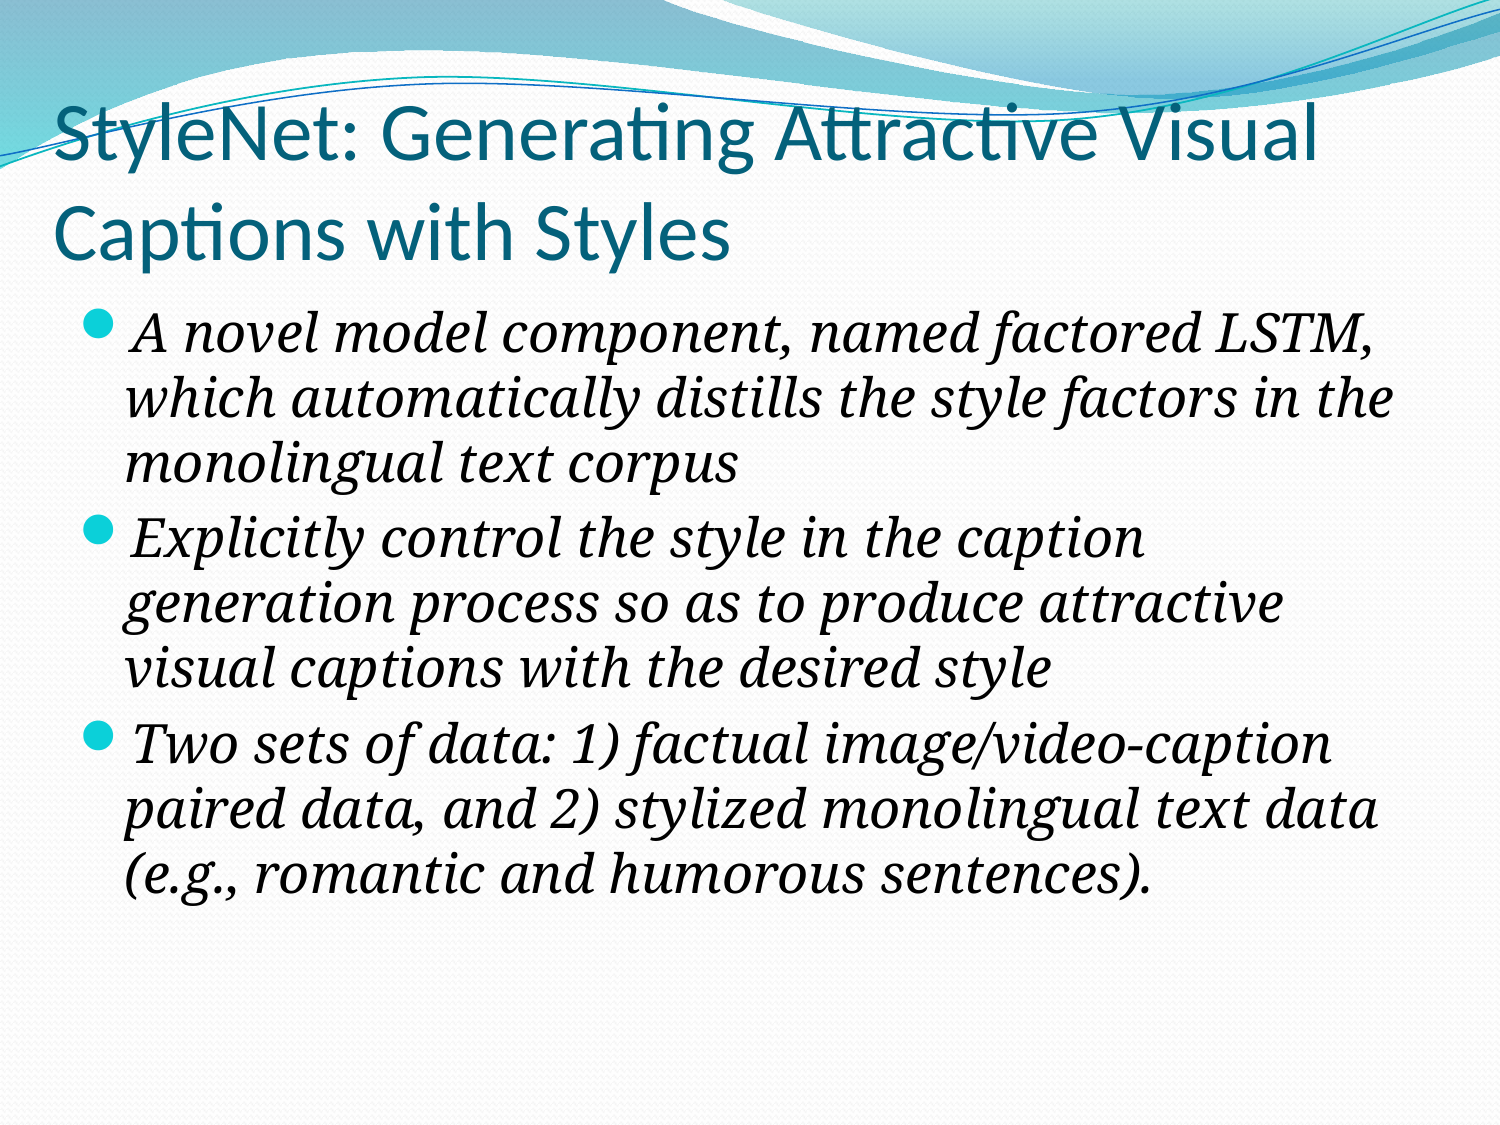

# StyleNet: Generating Attractive Visual Captions with Styles
A novel model component, named factored LSTM, which automatically distills the style factors in the monolingual text corpus
Explicitly control the style in the caption generation process so as to produce attractive visual captions with the desired style
Two sets of data: 1) factual image/video-caption paired data, and 2) stylized monolingual text data (e.g., romantic and humorous sentences).